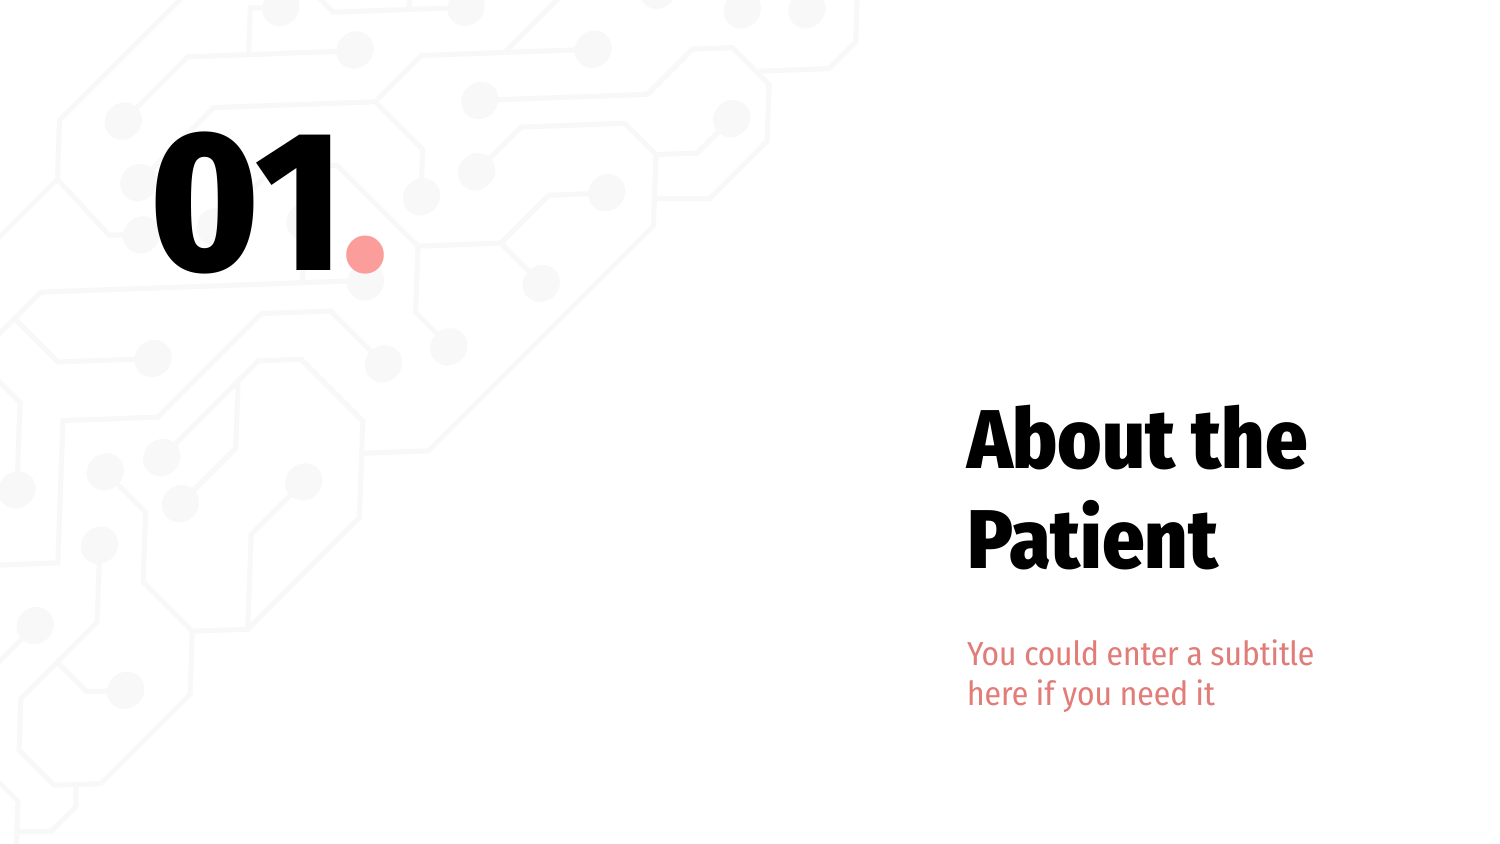

01.
# About the Patient
You could enter a subtitle here if you need it